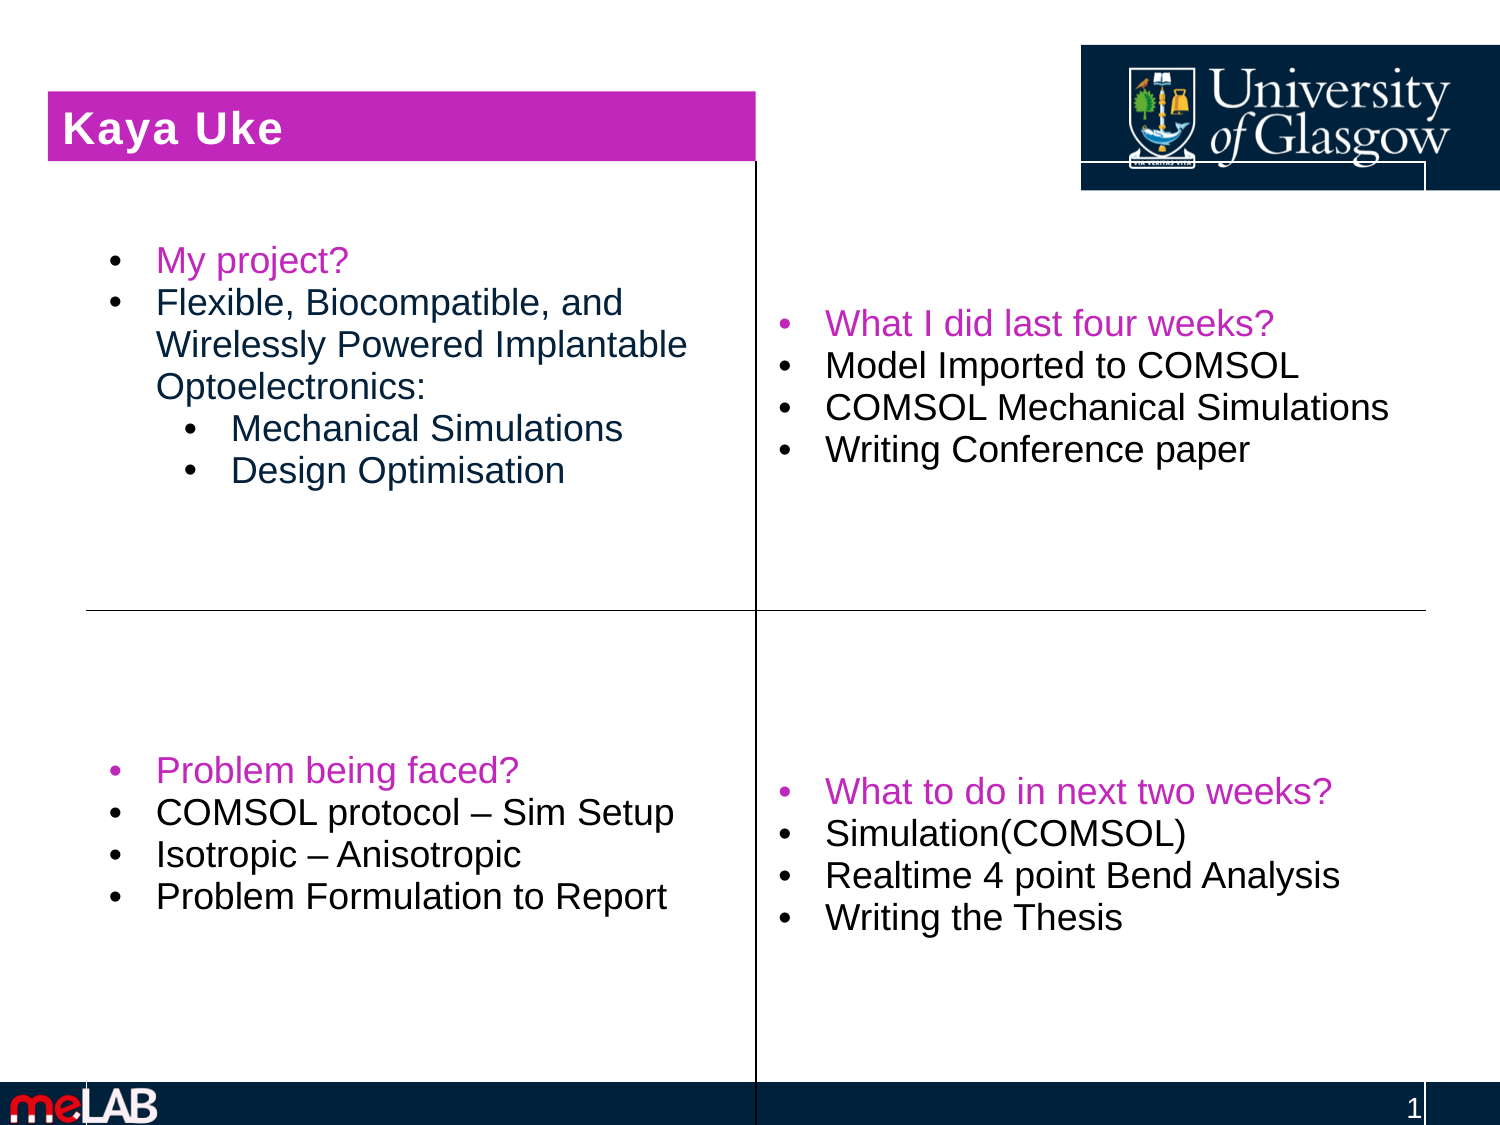

Kaya Uke
| My project? Flexible, Biocompatible, and Wirelessly Powered Implantable Optoelectronics: Mechanical Simulations Design Optimisation | What I did last four weeks? Model Imported to COMSOL COMSOL Mechanical Simulations Writing Conference paper |
| --- | --- |
| Problem being faced? COMSOL protocol – Sim Setup Isotropic – Anisotropic Problem Formulation to Report | What to do in next two weeks? Simulation(COMSOL) Realtime 4 point Bend Analysis Writing the Thesis |